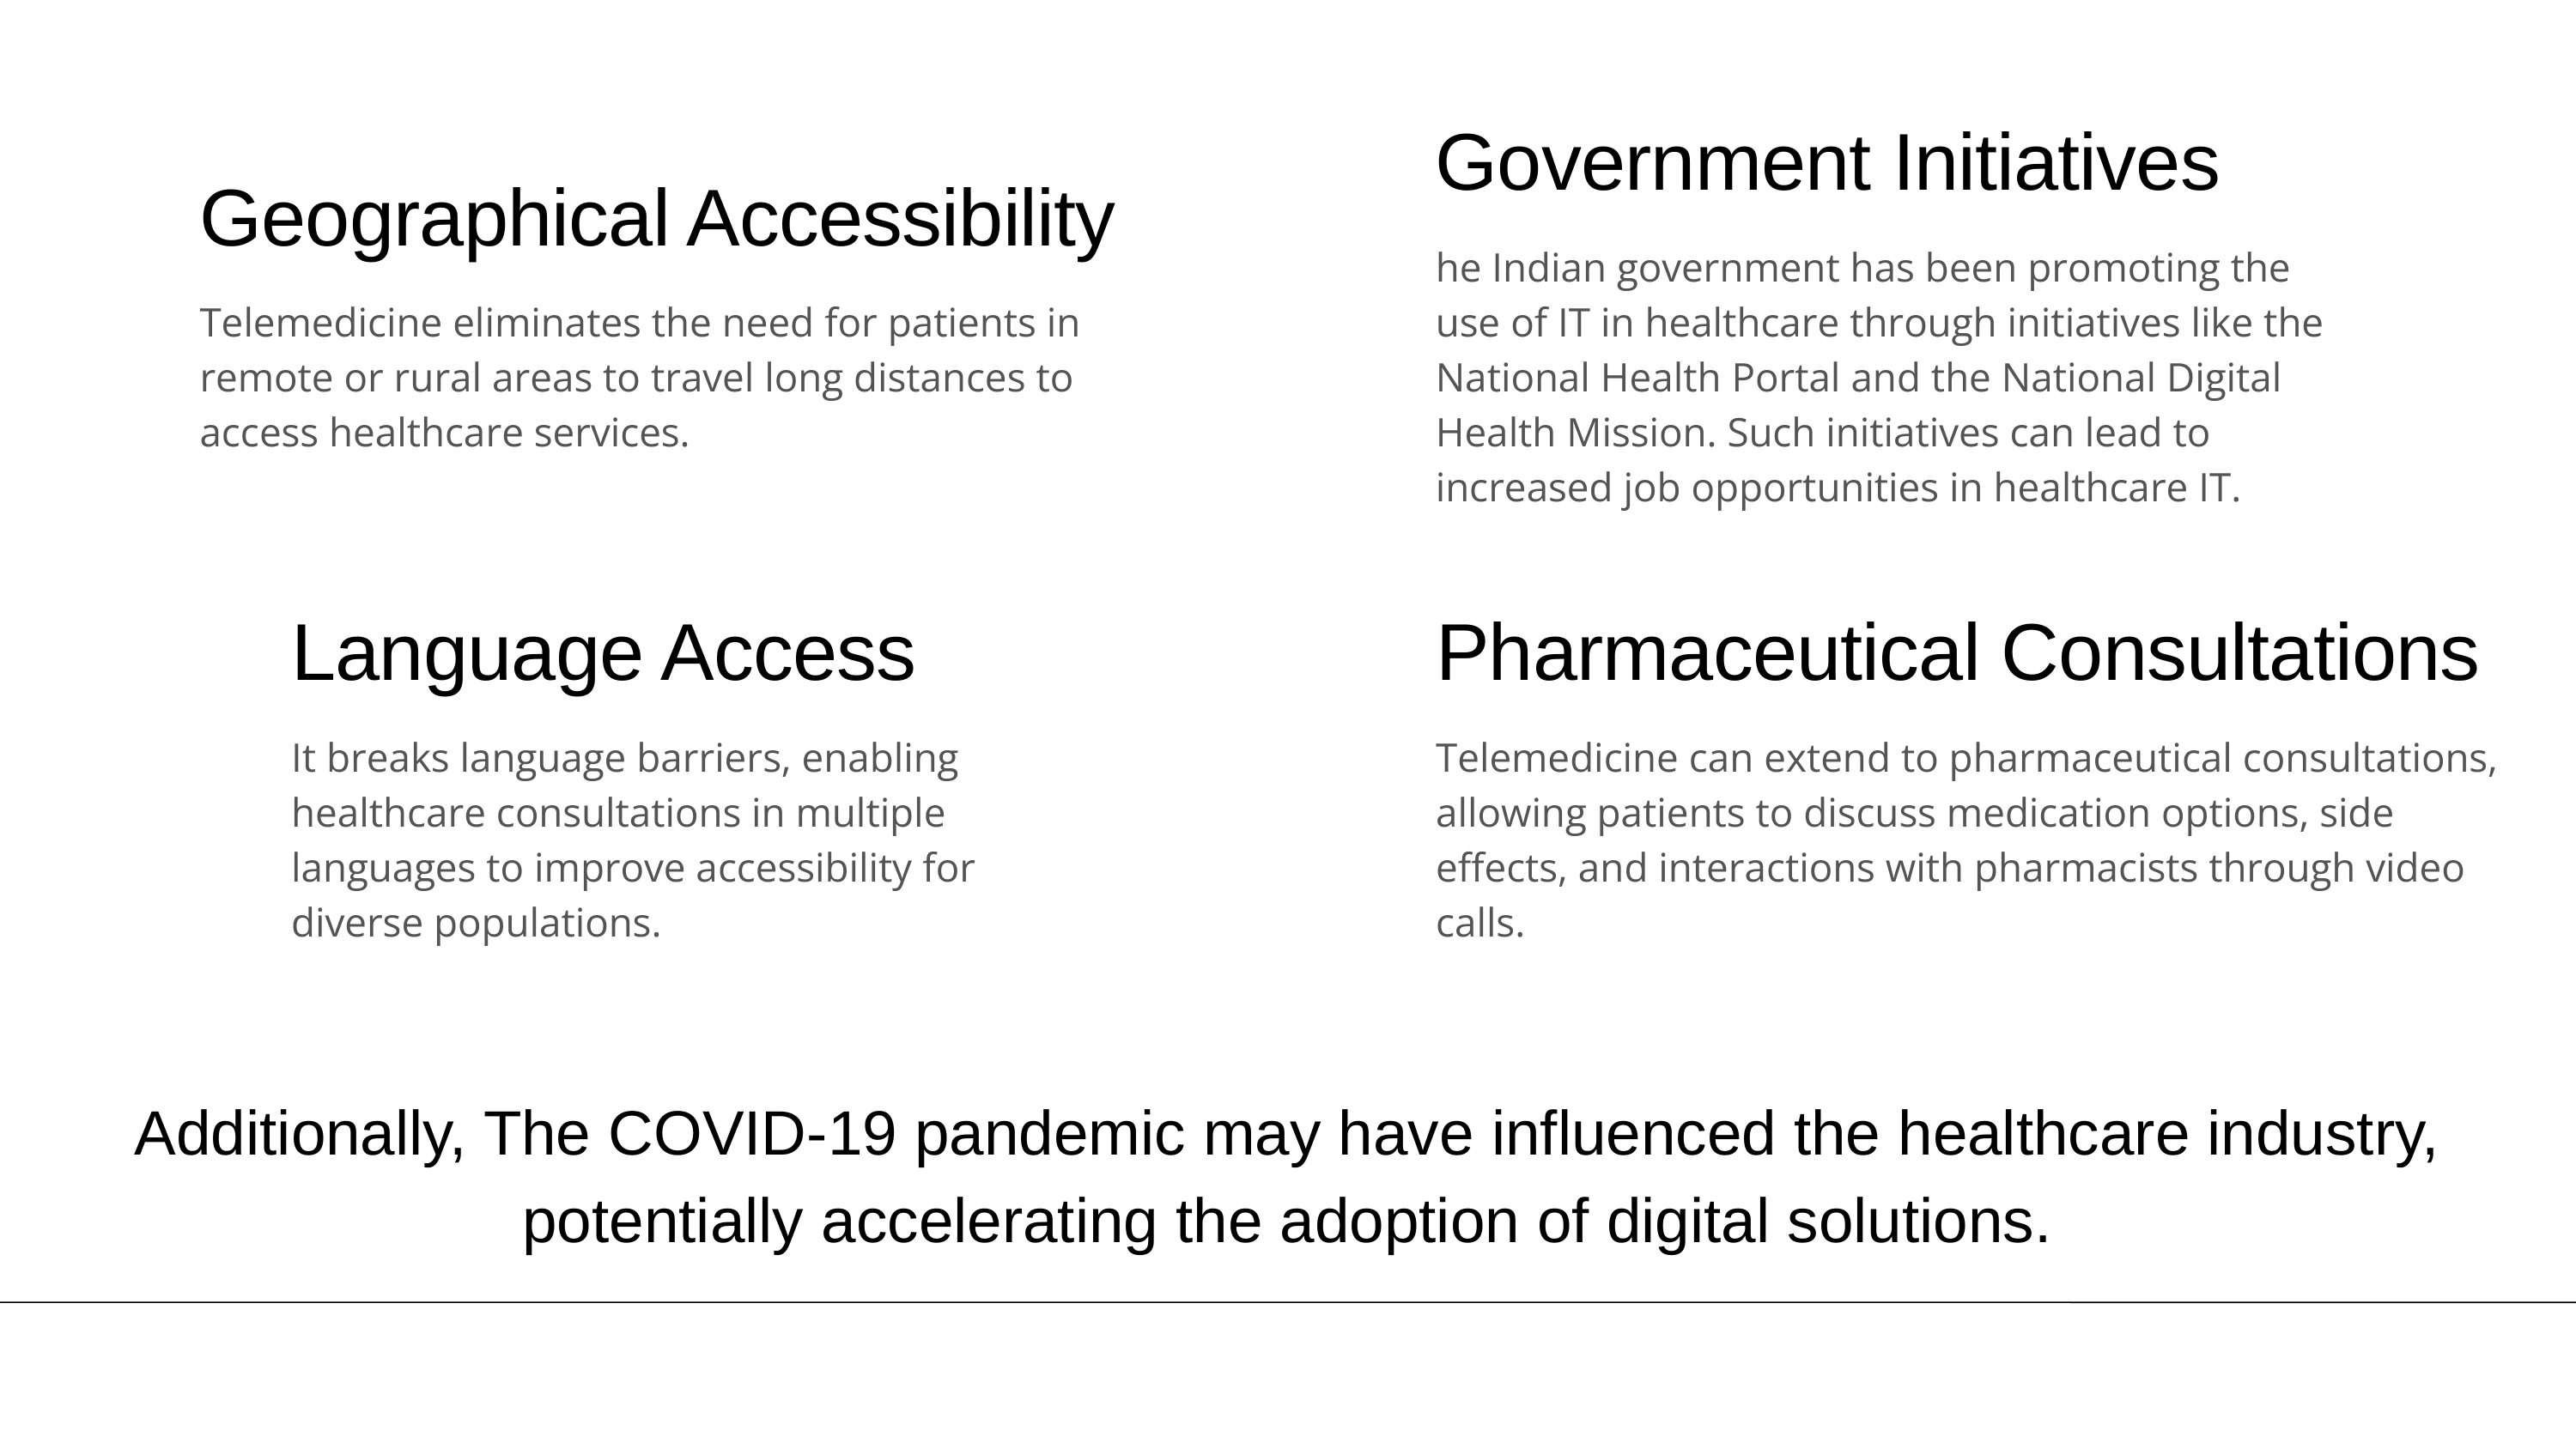

Government Initiatives
he Indian government has been promoting the use of IT in healthcare through initiatives like the National Health Portal and the National Digital Health Mission. Such initiatives can lead to increased job opportunities in healthcare IT.
Geographical Accessibility
Telemedicine eliminates the need for patients in remote or rural areas to travel long distances to access healthcare services.
Language Access
It breaks language barriers, enabling healthcare consultations in multiple languages to improve accessibility for diverse populations.
Pharmaceutical Consultations
Telemedicine can extend to pharmaceutical consultations, allowing patients to discuss medication options, side effects, and interactions with pharmacists through video calls.
Additionally, The COVID-19 pandemic may have influenced the healthcare industry, potentially accelerating the adoption of digital solutions.